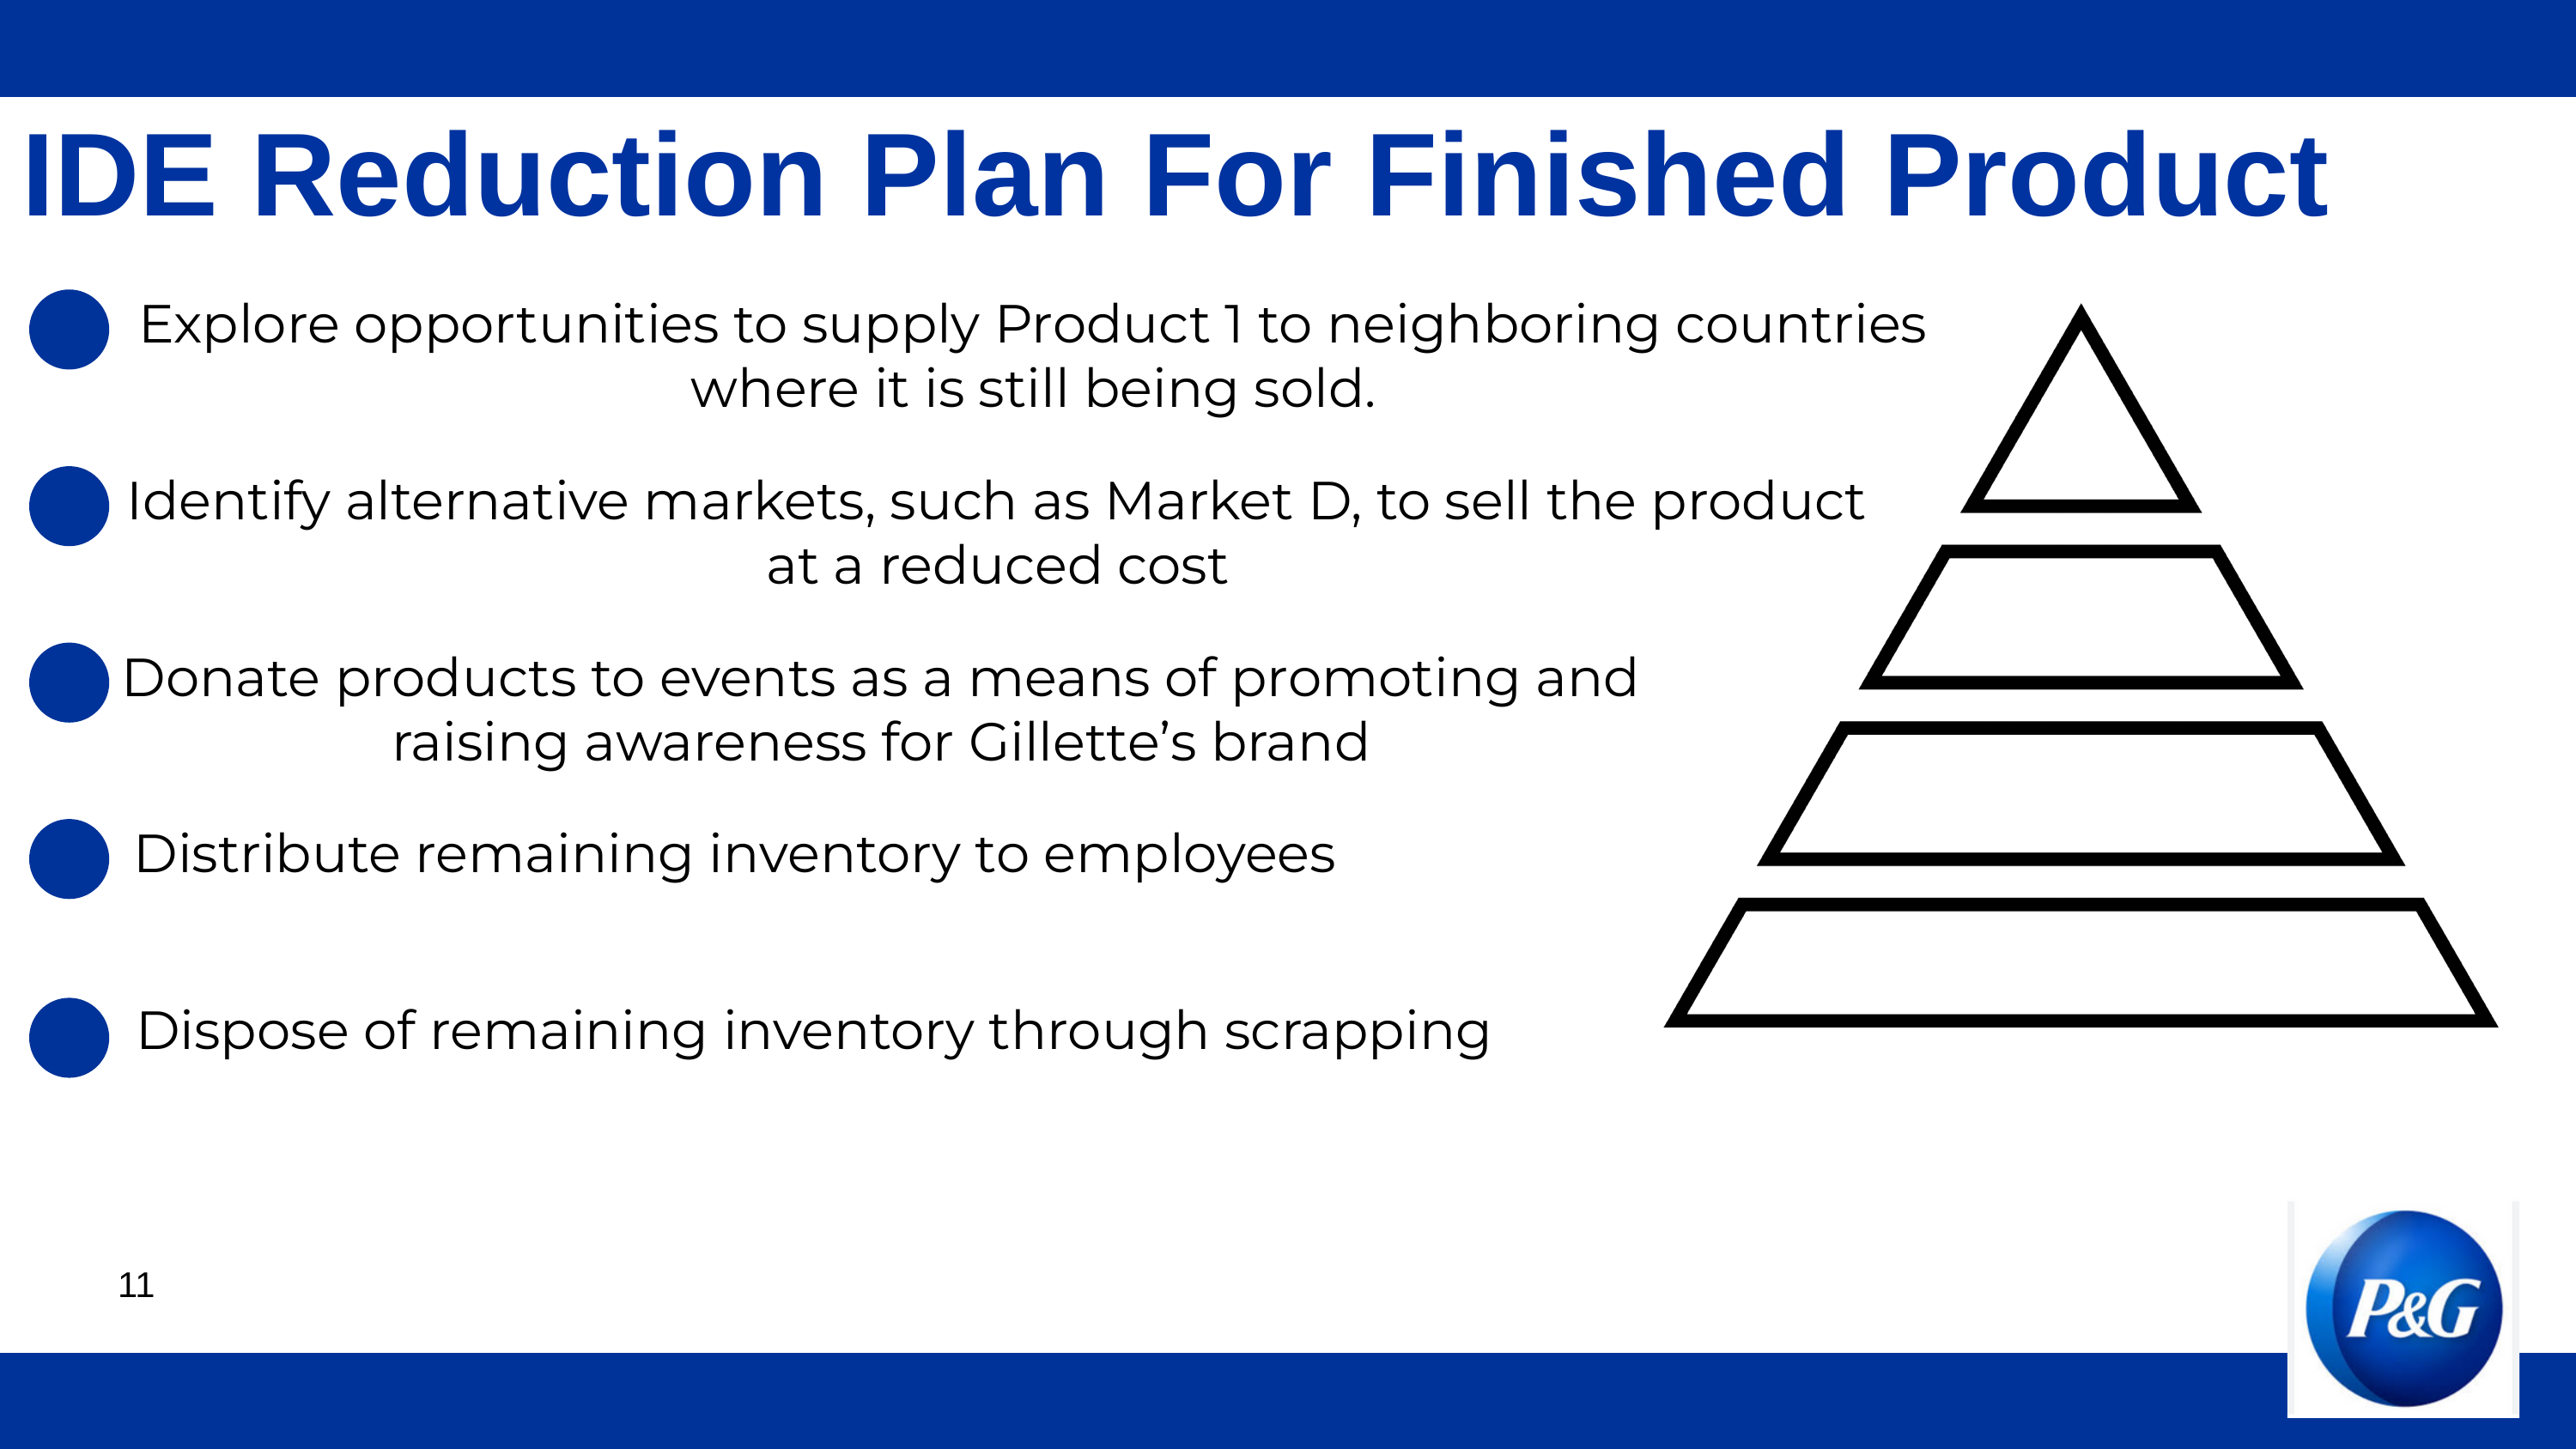

IDE Reduction Plan For Finished Product

Explore opportunities to supply Product 1 to neighboring countries where it is still being sold.

Identify alternative markets, such as Market D, to sell the product at a reduced cost

Donate products to events as a means of promoting and raising awareness for Gillette’s brand

Distribute remaining inventory to employees

Dispose of remaining inventory through scrapping

11